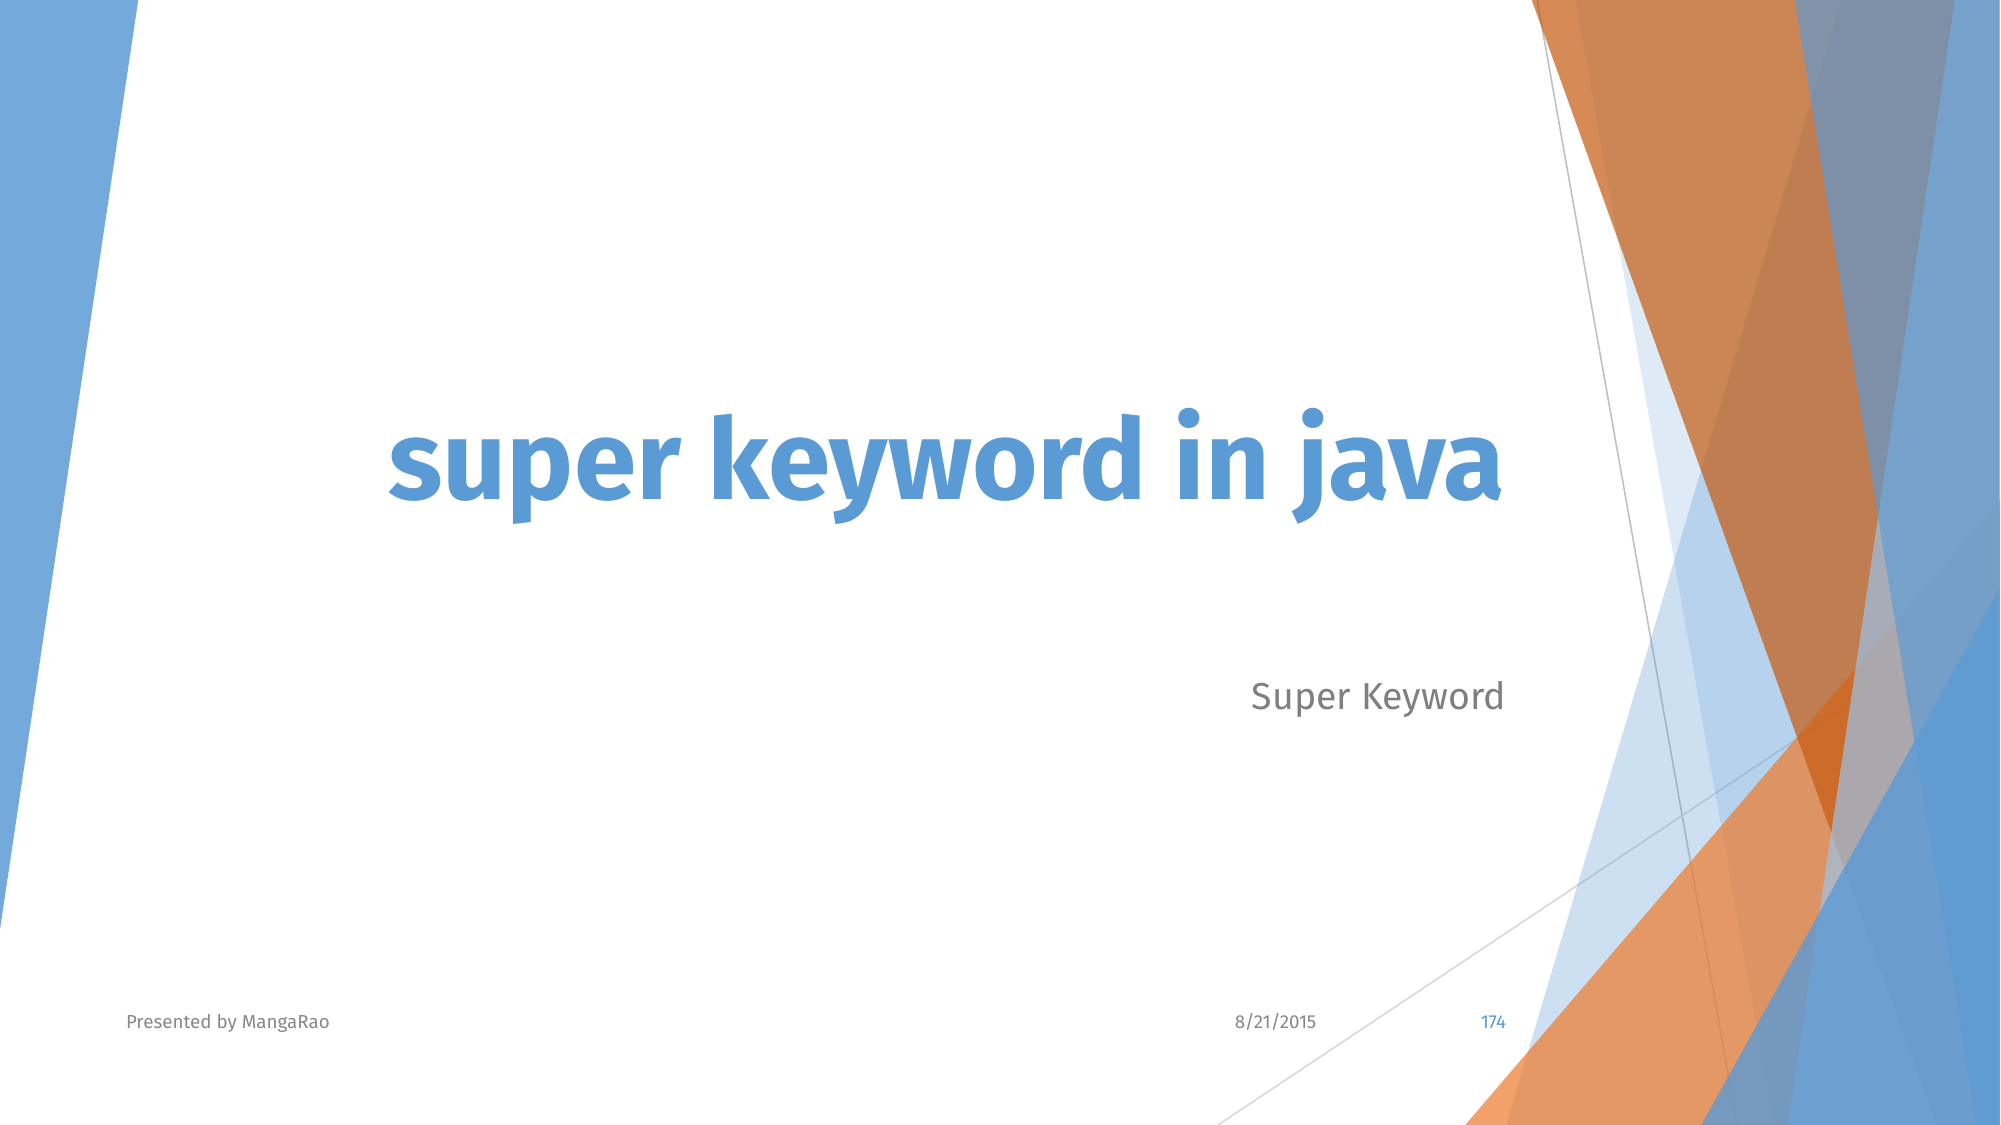

# super keyword in java
Super Keyword
Presented by MangaRao
8/21/2015
174